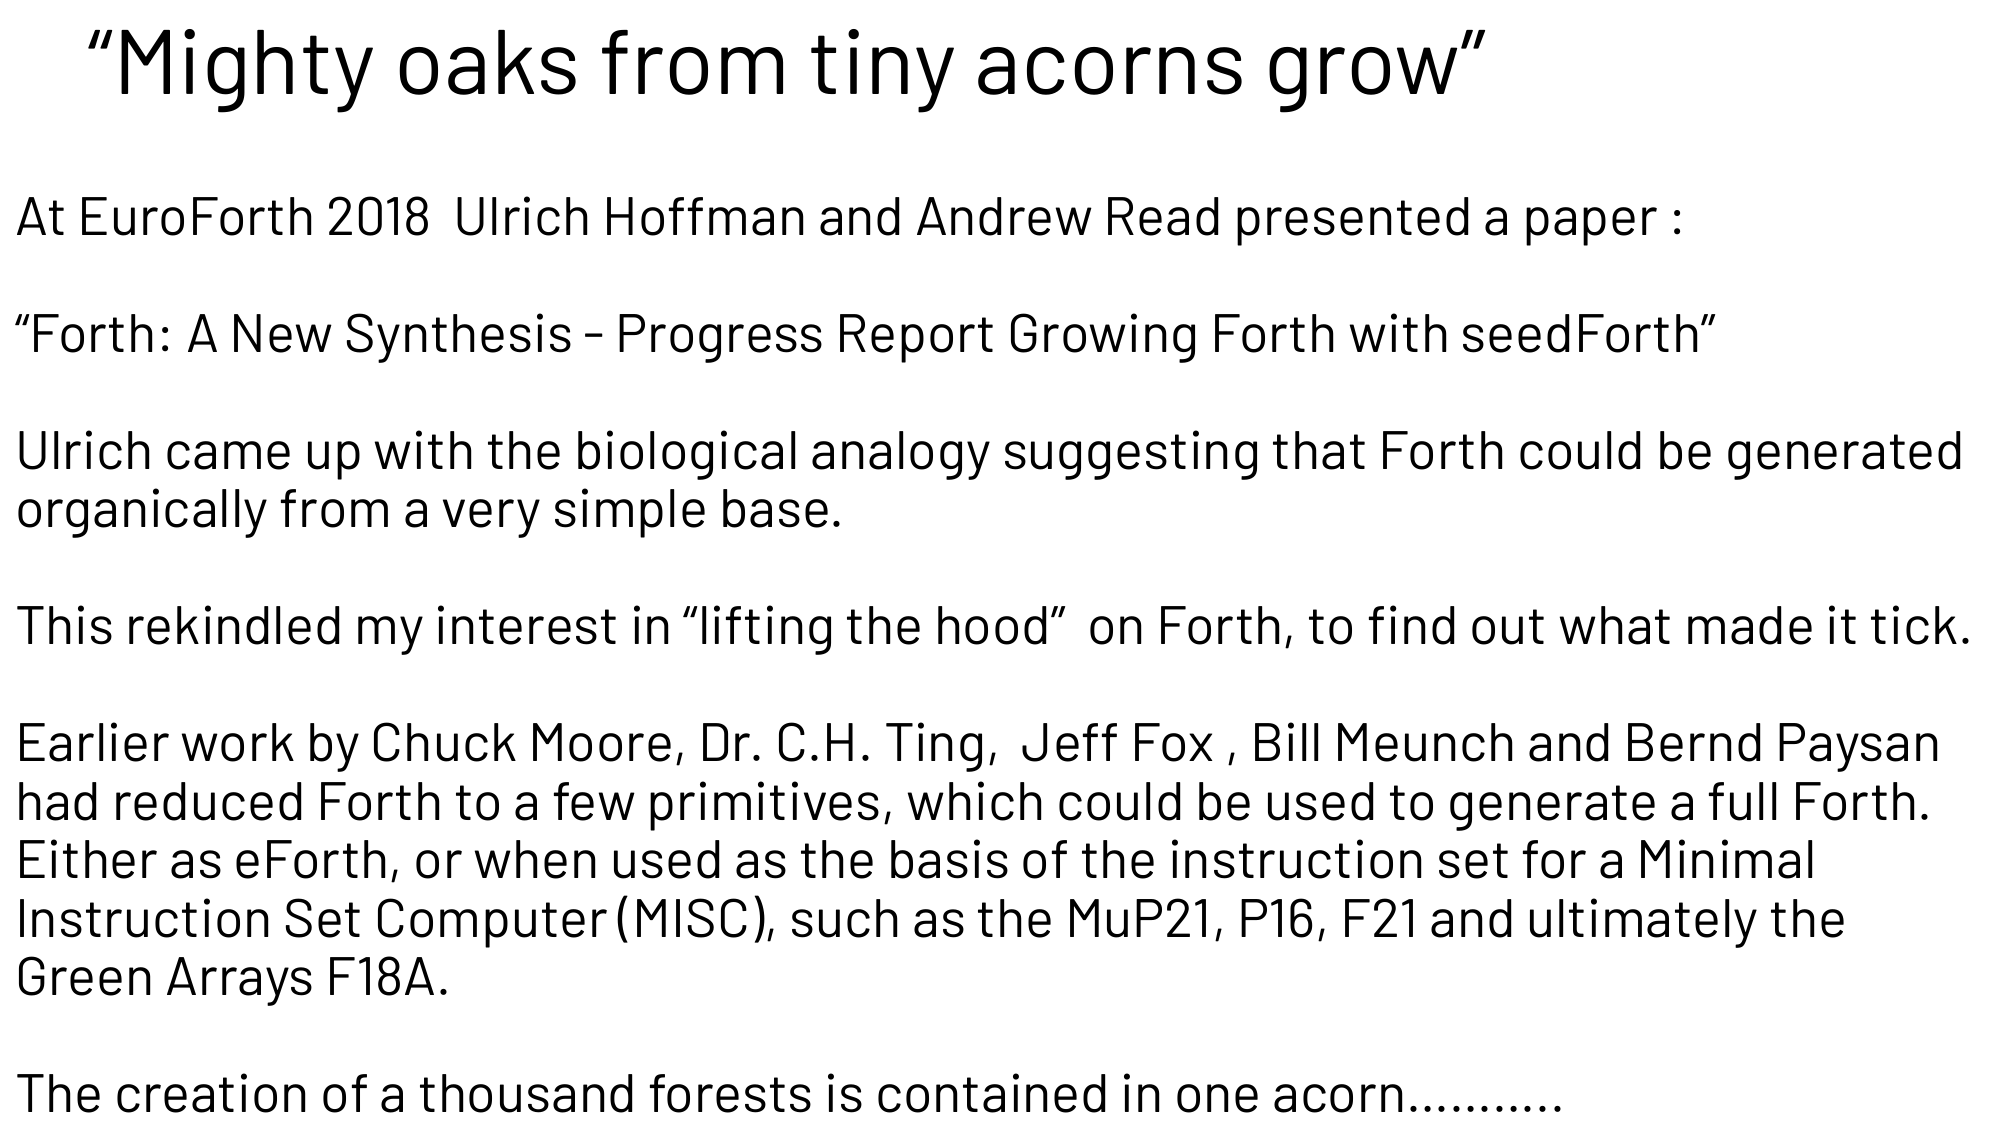

# “Mighty oaks from tiny acorns grow”
At EuroForth 2018  Ulrich Hoffman and Andrew Read presented a paper :
“Forth: A New Synthesis - Progress Report Growing Forth with seedForth”
Ulrich came up with the biological analogy suggesting that Forth could be generated  organically from a very simple base.
This rekindled my interest in “lifting the hood”  on Forth, to find out what made it tick.
Earlier work by Chuck Moore, Dr. C.H. Ting,  Jeff Fox , Bill Meunch and Bernd Paysan had reduced Forth to a few primitives, which could be used to generate a full Forth.
Either as eForth, or when used as the basis of the instruction set for a Minimal Instruction Set Computer (MISC), such as the MuP21, P16, F21 and ultimately the  Green Arrays F18A.
The creation of a thousand forests is contained in one acorn………..